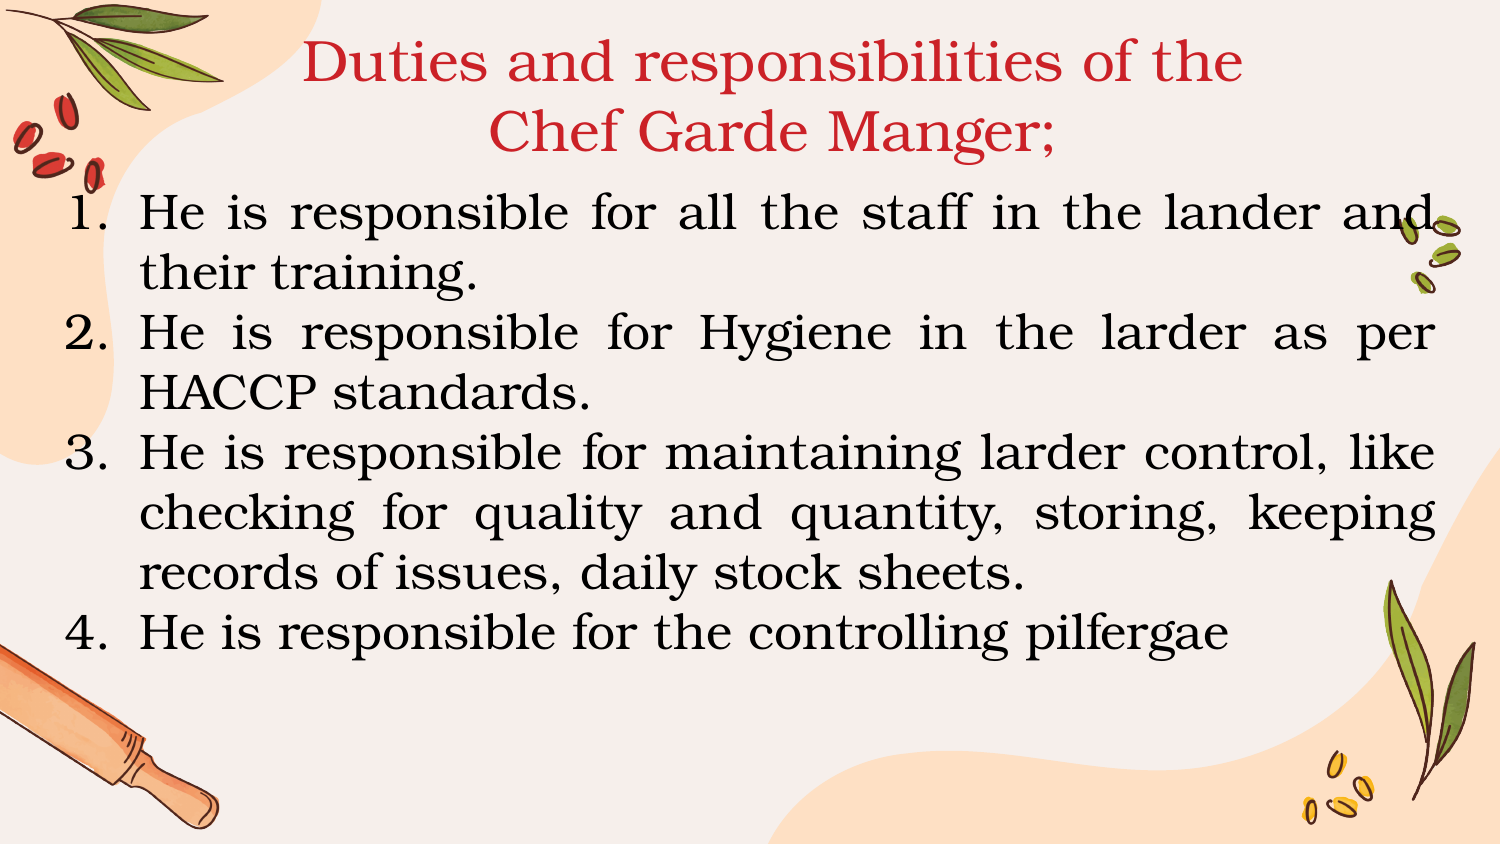

Duties and responsibilities of the Chef Garde Manger;
He is responsible for all the staff in the lander and their training.
He is responsible for Hygiene in the larder as per HACCP standards.
He is responsible for maintaining larder control, like checking for quality and quantity, storing, keeping records of issues, daily stock sheets.
He is responsible for the controlling pilfergae